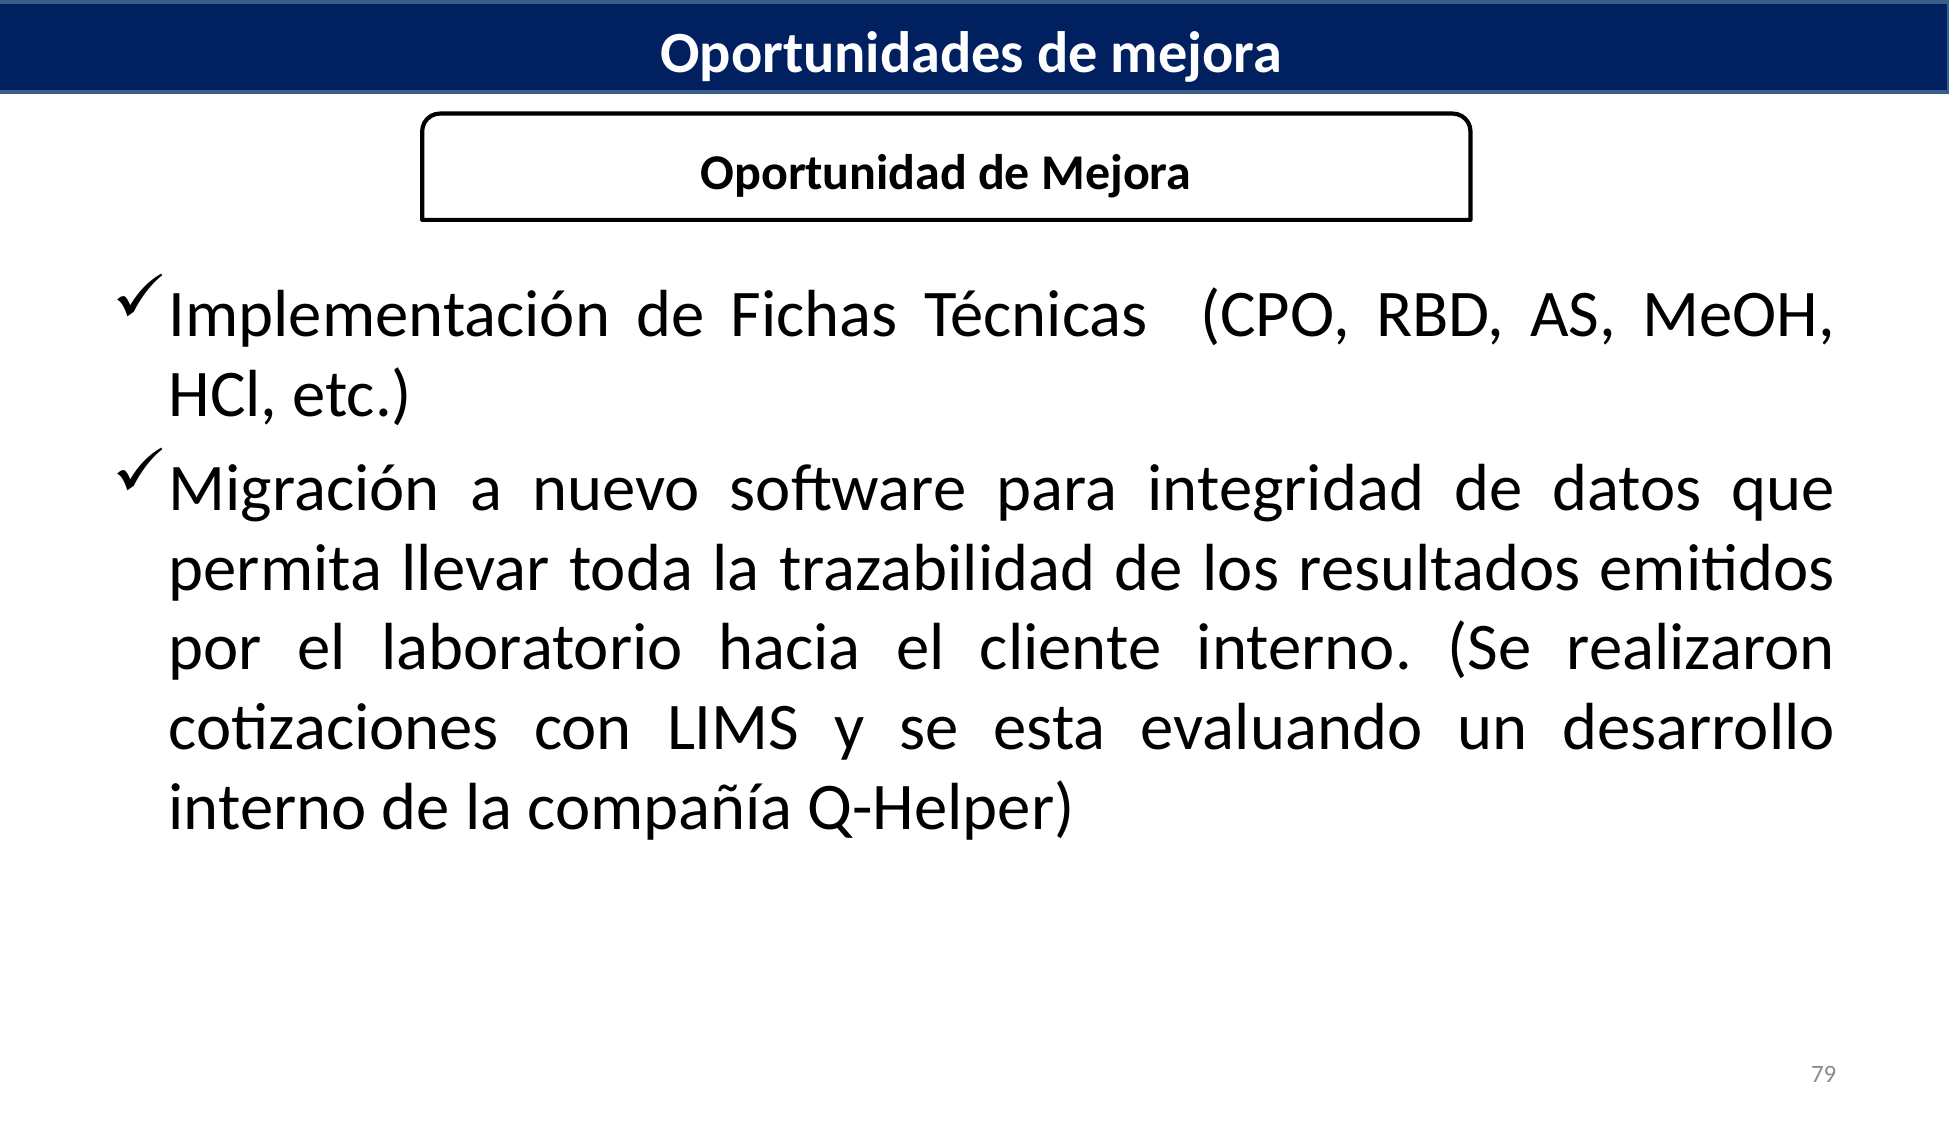

# Oportunidades de mejora
Oportunidad de Mejora
Implementación de Fichas Técnicas  (CPO, RBD, AS, MeOH, HCl, etc.)
Migración a nuevo software para integridad de datos que permita llevar toda la trazabilidad de los resultados emitidos por el laboratorio hacia el cliente interno. (Se realizaron cotizaciones con LIMS y se esta evaluando un desarrollo interno de la compañía Q-Helper)

79